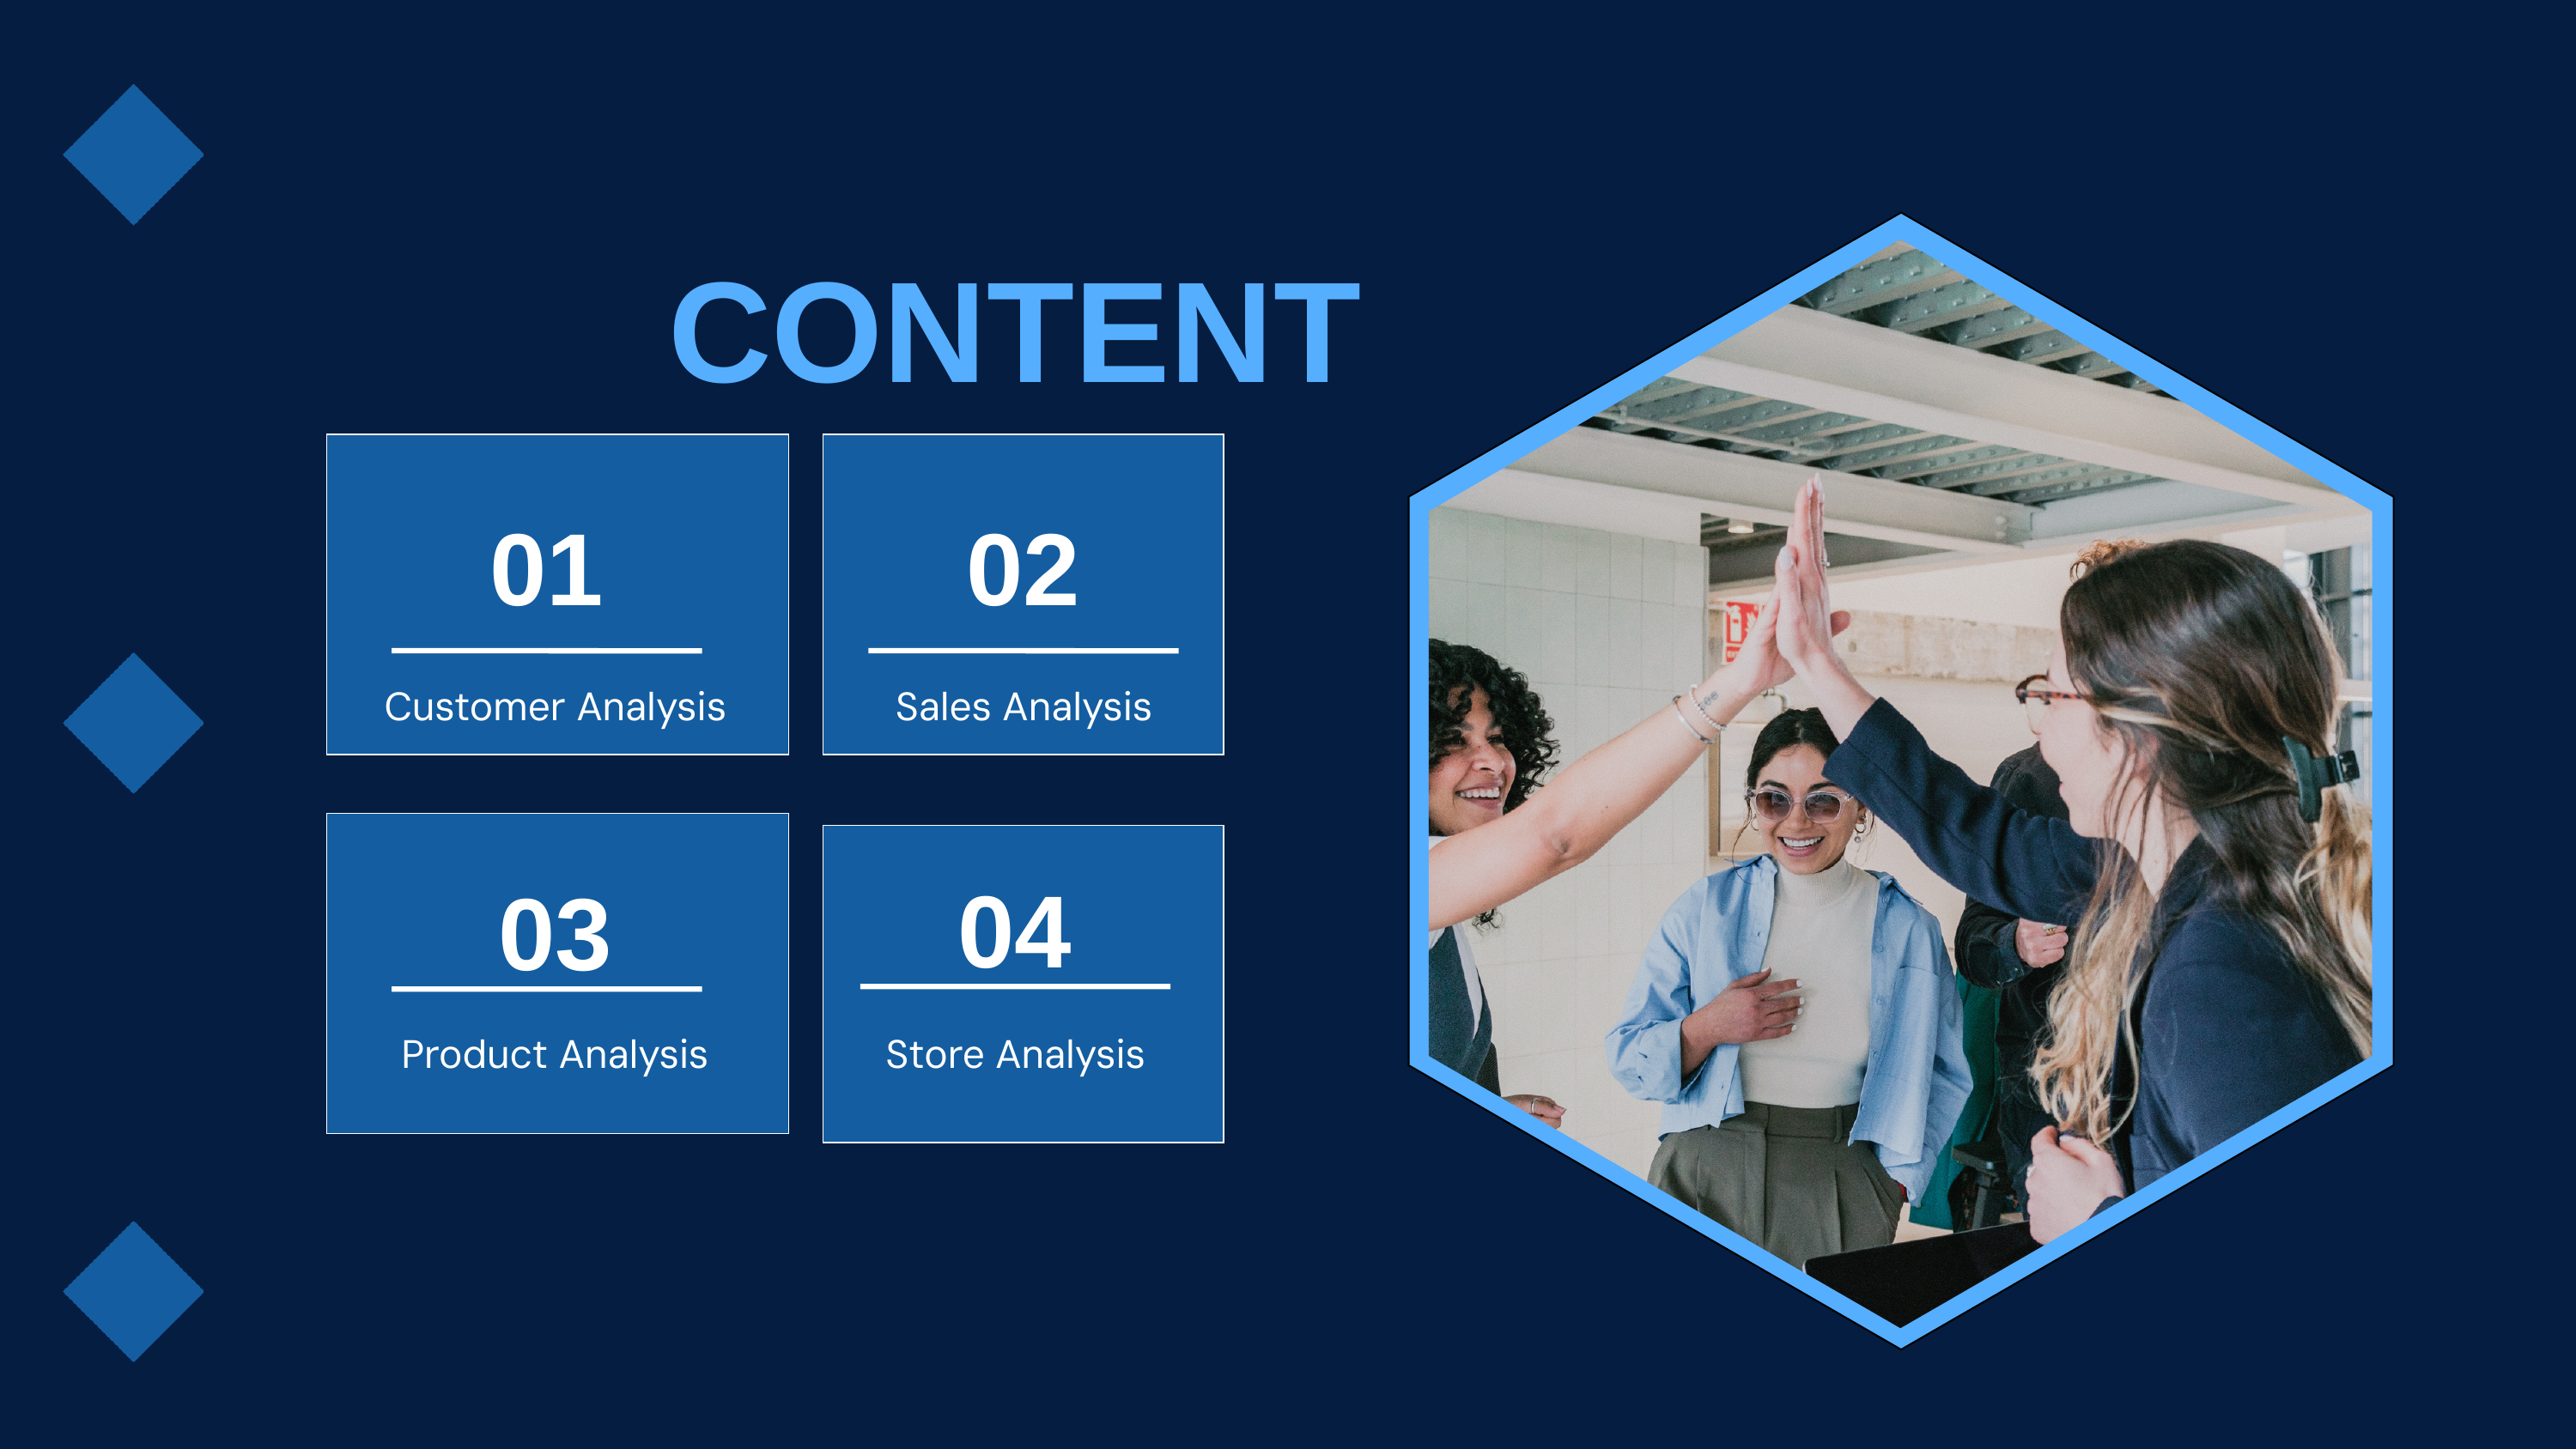

CONTENT

01
02

Customer Analysis
Sales Analysis

04
03

Product Analysis
Store Analysis